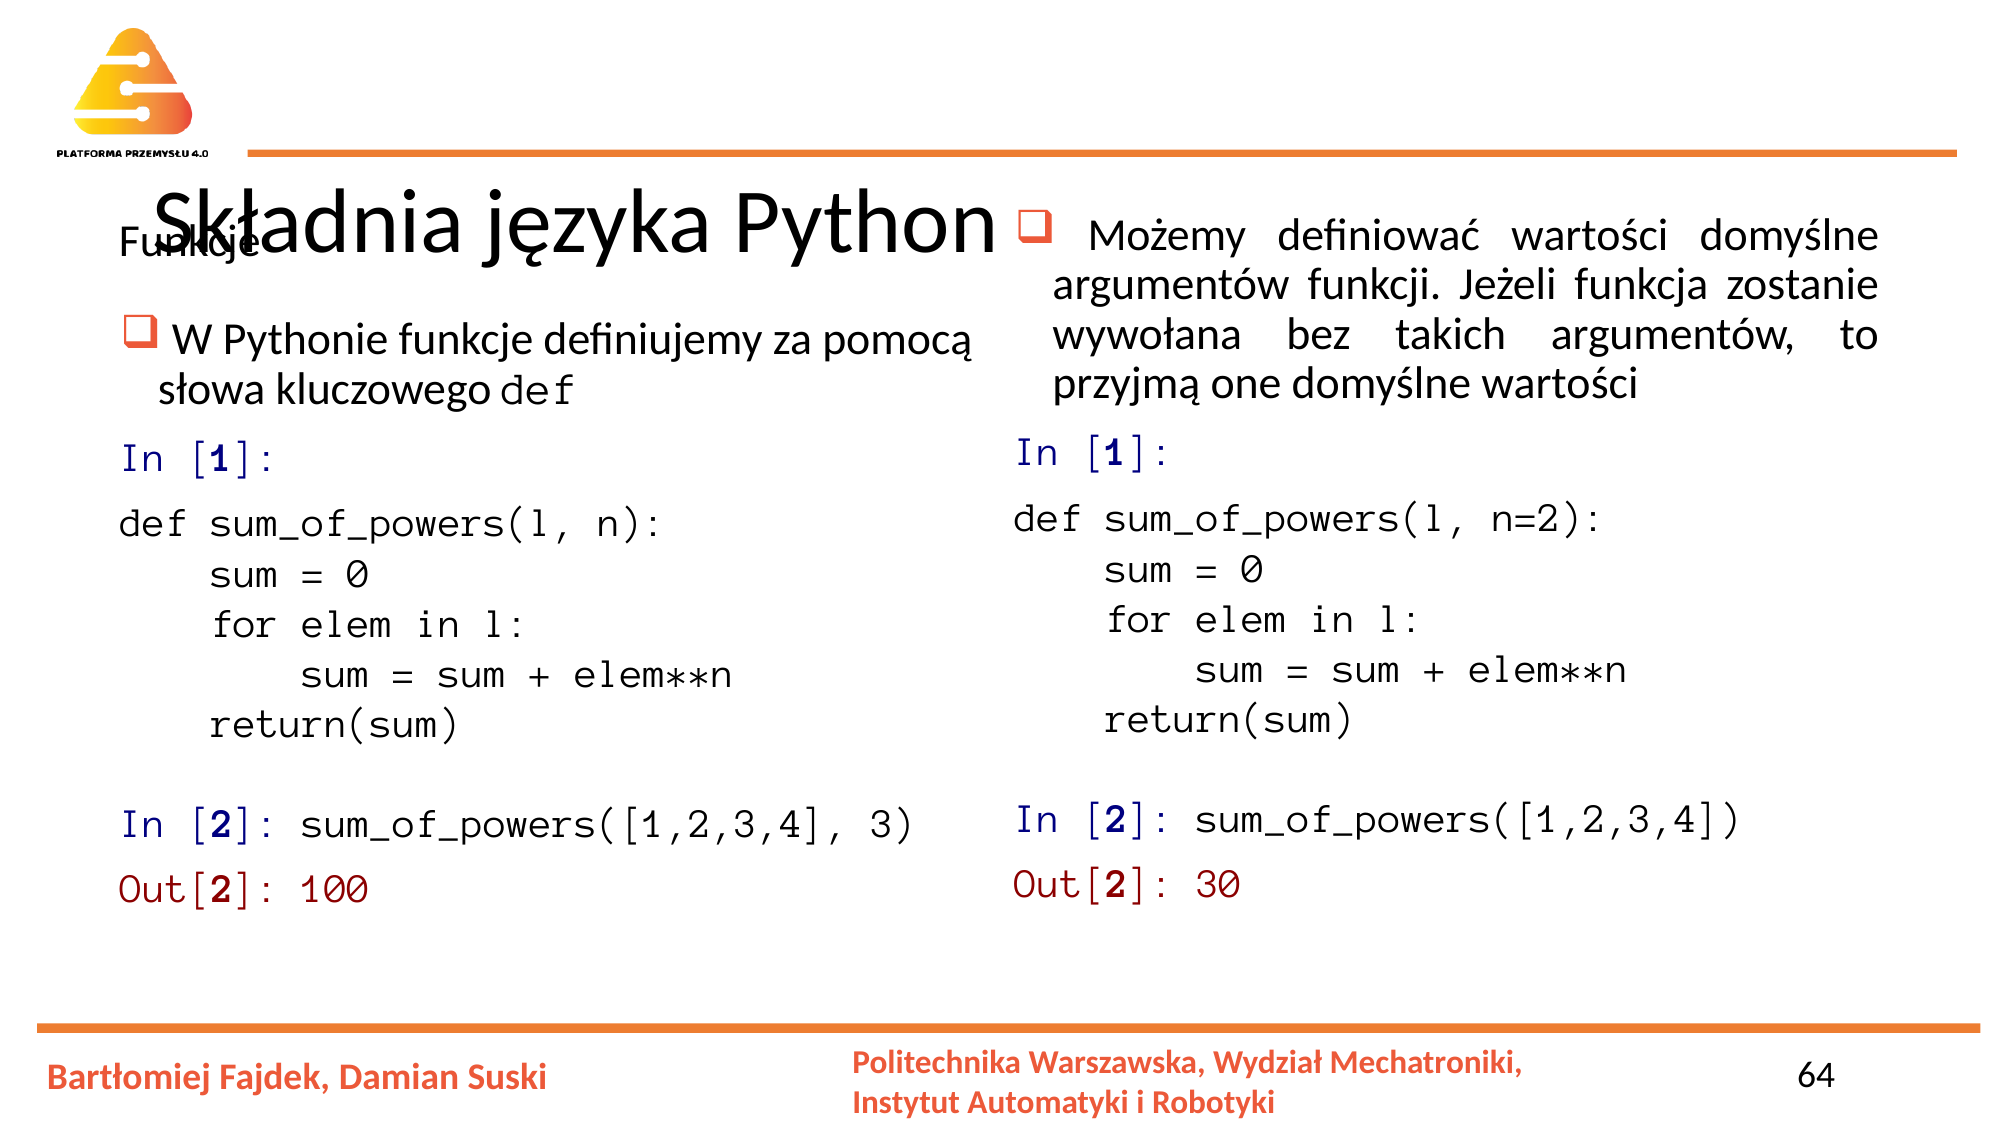

# Składnia języka Python
Funkcje
 Możemy definiować wartości domyślne argumentów funkcji. Jeżeli funkcja zostanie wywołana bez takich argumentów, to przyjmą one domyślne wartości
In [1]:
def sum_of_powers(l, n=2):
    sum = 0
    for elem in l:
        sum = sum + elem**n
    return(sum)

In [2]: sum_of_powers([1,2,3,4])
Out[2]: 30

 W Pythonie funkcje definiujemy za pomocą słowa kluczowego def
In [1]:
def sum_of_powers(l, n):
    sum = 0
    for elem in l:
        sum = sum + elem**n
    return(sum)

In [2]: sum_of_powers([1,2,3,4], 3)
Out[2]: 100

64